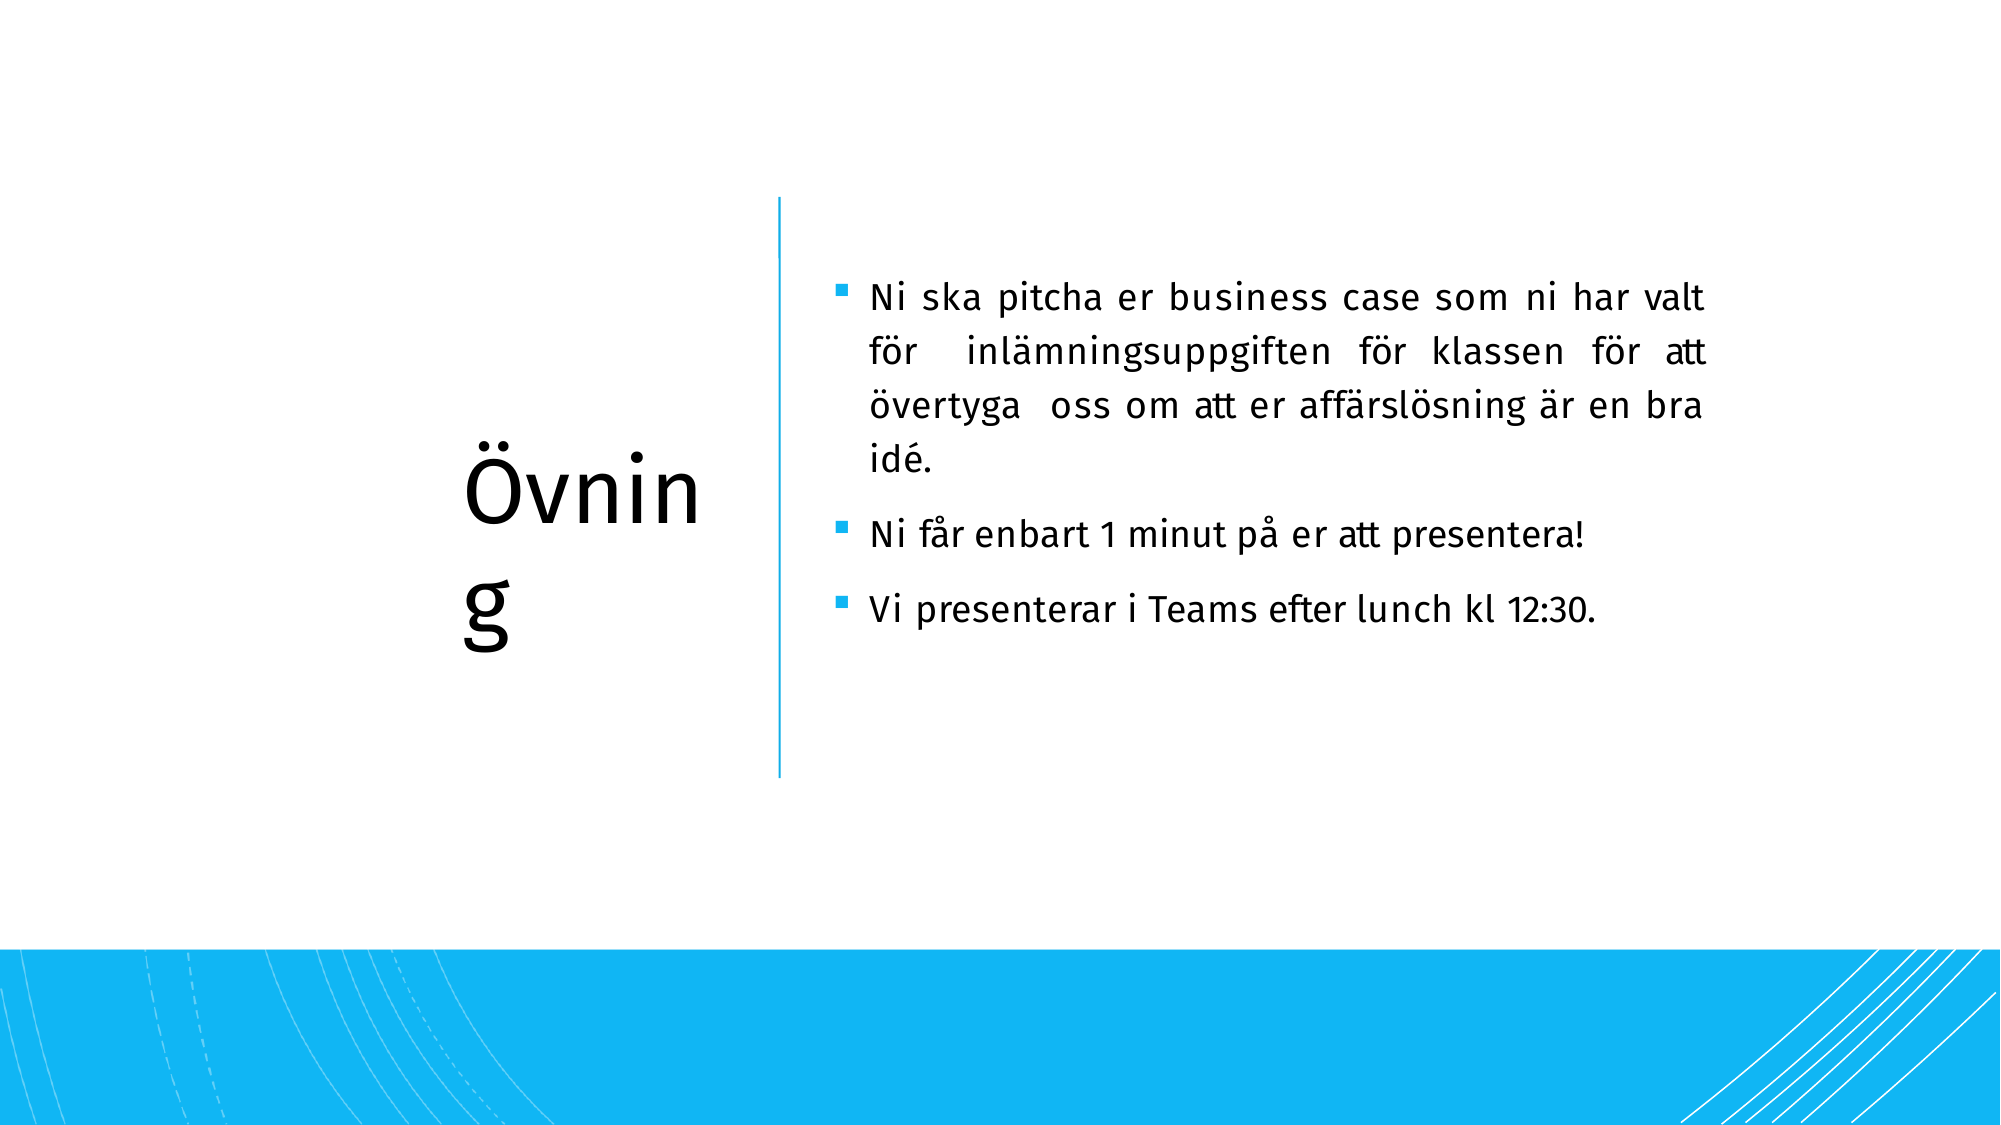

Ni ska pitcha er business case som ni har valt för  inlämningsuppgiften för klassen för att övertyga  oss om att er affärslösning är en bra idé.
Ni får enbart 1 minut på er att presentera!
Vi presenterar i Teams efter lunch kl 12:30.
Övning